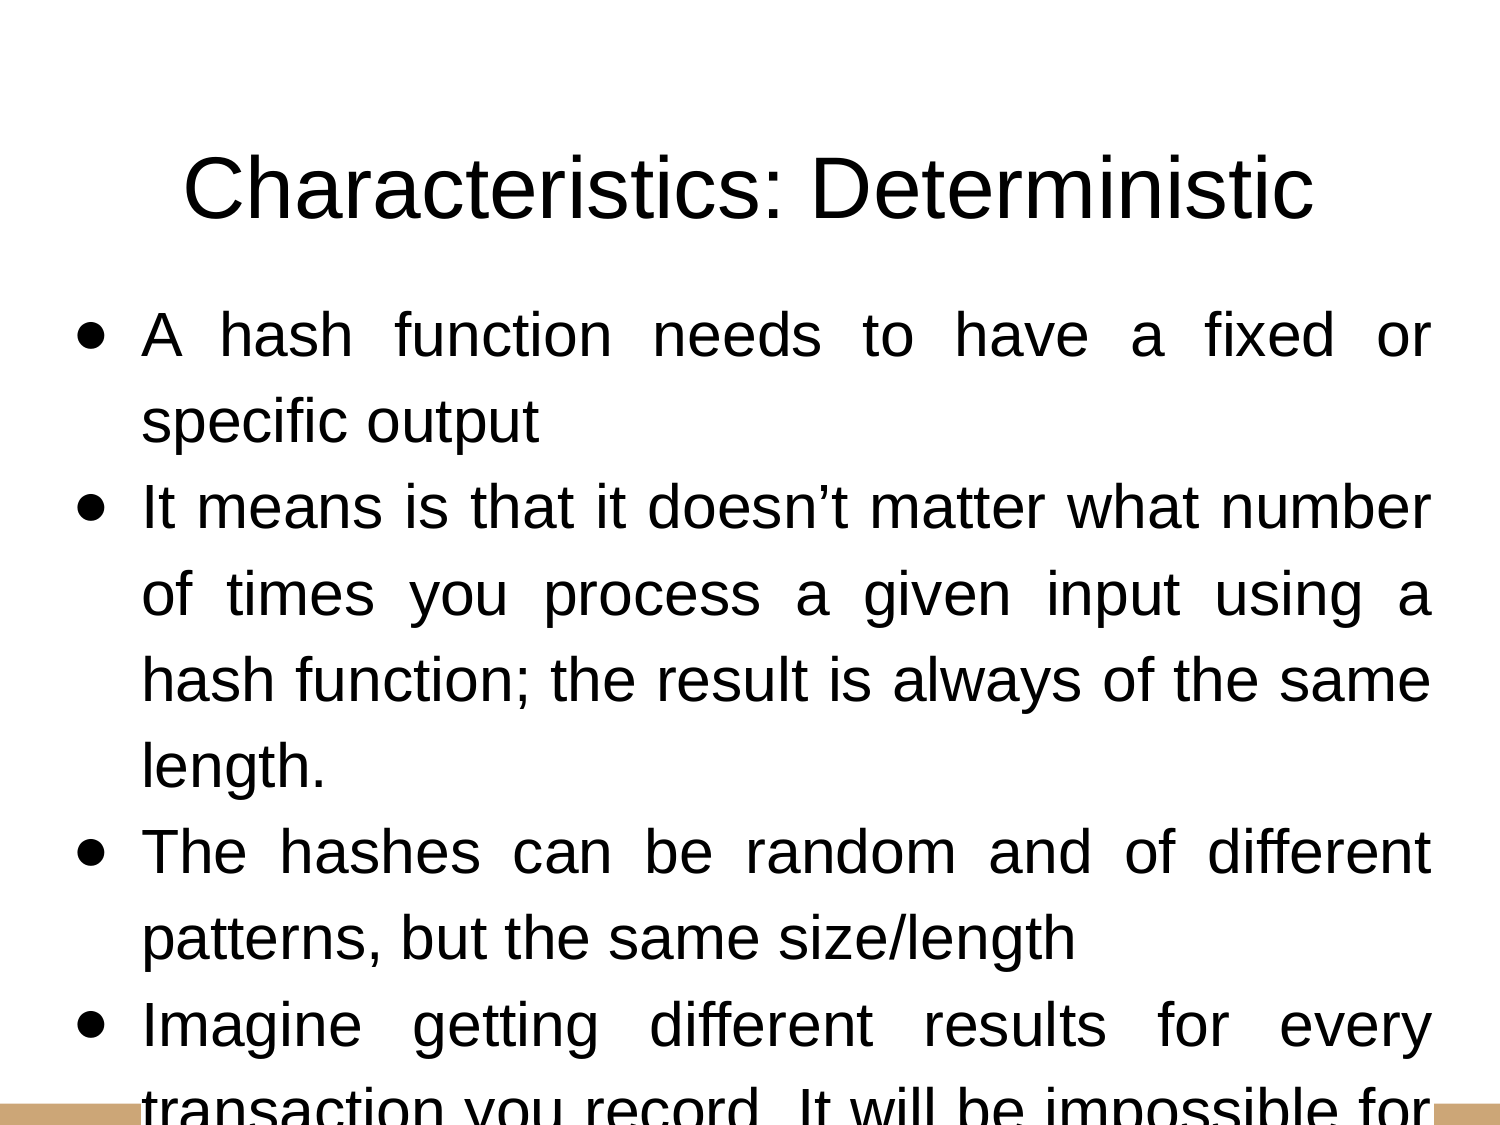

# Characteristics: Deterministic
A hash function needs to have a fixed or specific output
It means is that it doesn’t matter what number of times you process a given input using a hash function; the result is always of the same length.
The hashes can be random and of different patterns, but the same size/length
Imagine getting different results for every transaction you record. It will be impossible for you to keep track of every input data using the hash